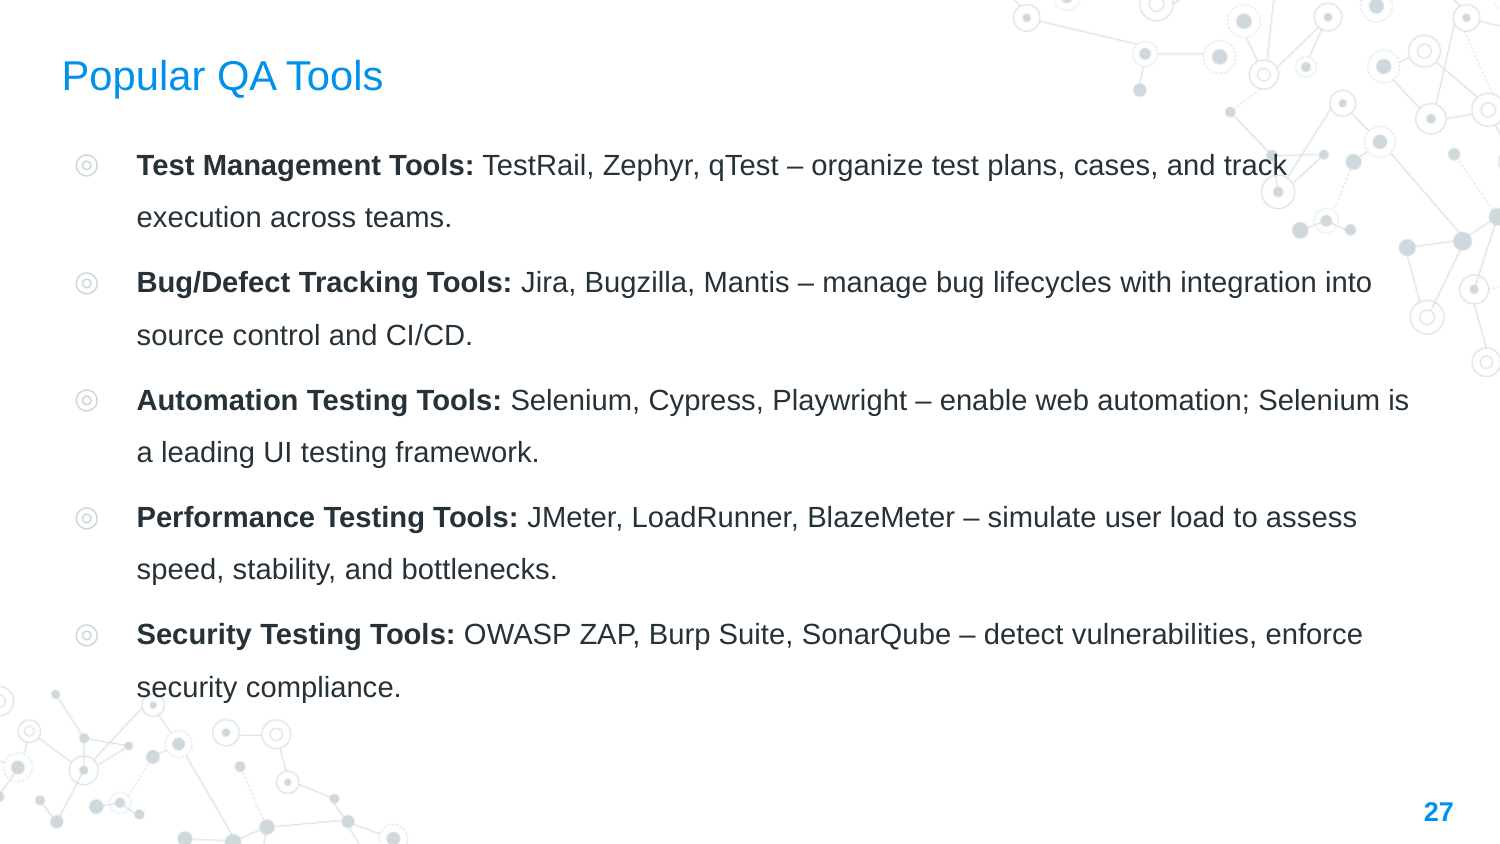

# Popular QA Tools
Test Management Tools: TestRail, Zephyr, qTest – organize test plans, cases, and track execution across teams.
Bug/Defect Tracking Tools: Jira, Bugzilla, Mantis – manage bug lifecycles with integration into source control and CI/CD.
Automation Testing Tools: Selenium, Cypress, Playwright – enable web automation; Selenium is a leading UI testing framework.
Performance Testing Tools: JMeter, LoadRunner, BlazeMeter – simulate user load to assess speed, stability, and bottlenecks.
Security Testing Tools: OWASP ZAP, Burp Suite, SonarQube – detect vulnerabilities, enforce security compliance.
27